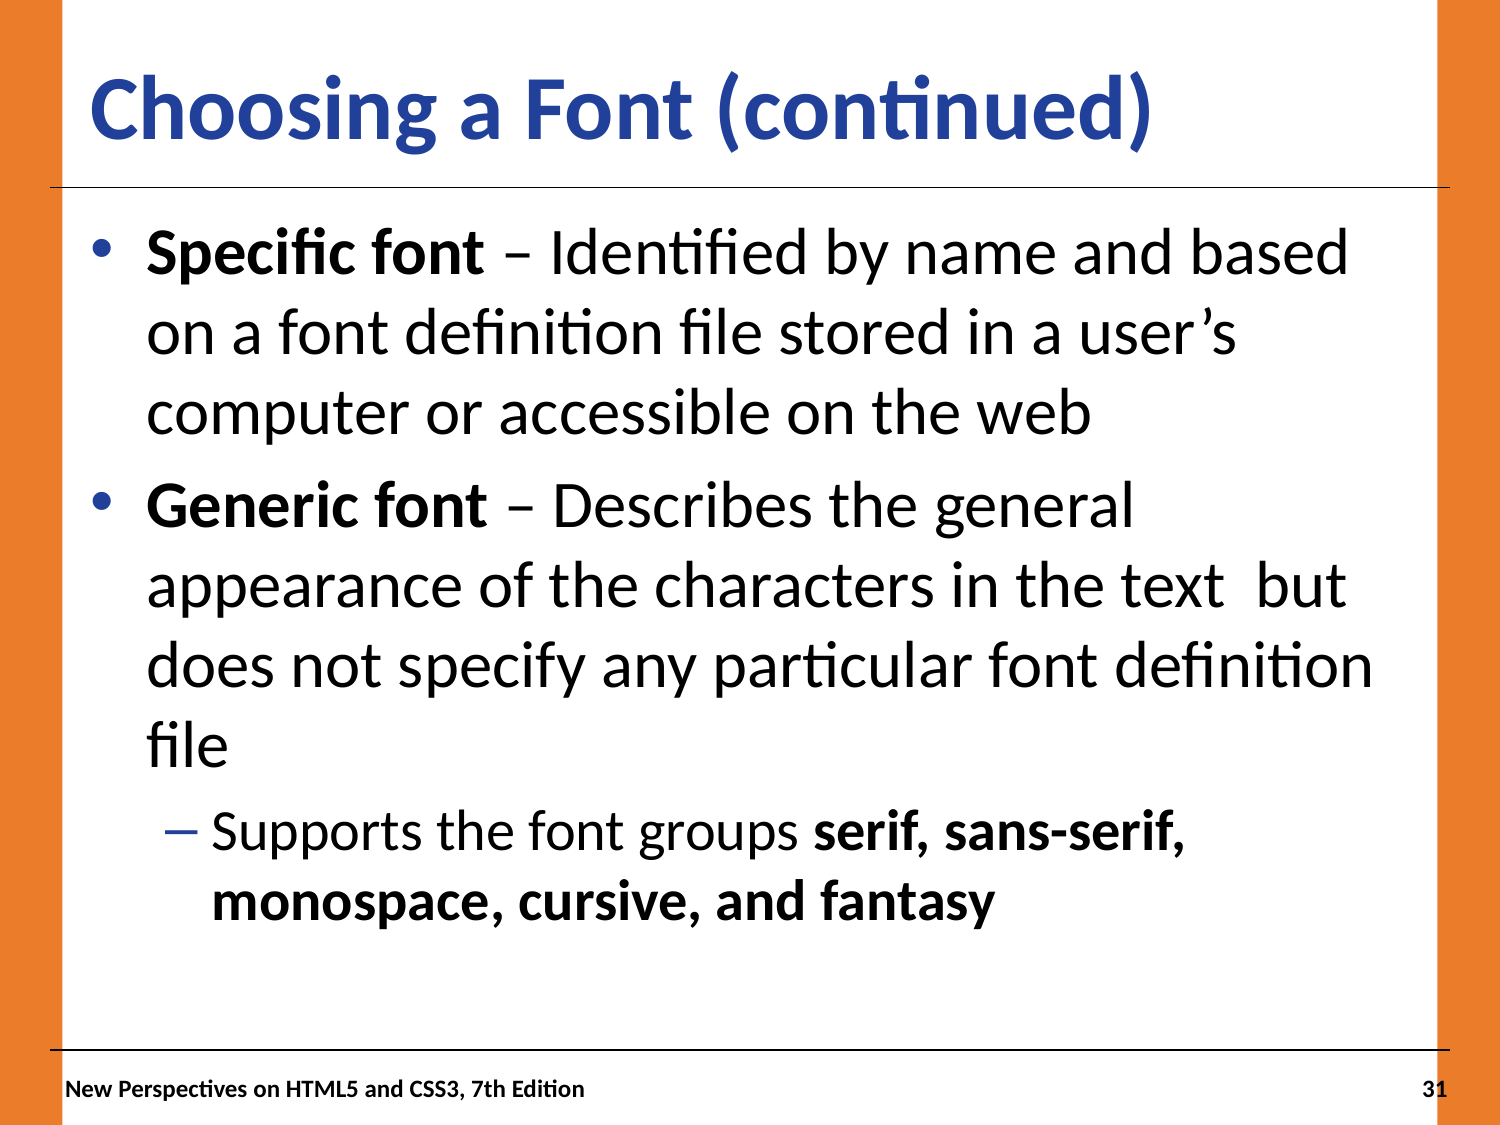

# Choosing a Font (continued)
Specific font – Identified by name and based on a font definition file stored in a user’s computer or accessible on the web
Generic font – Describes the general appearance of the characters in the text  but does not specify any particular font definition file
Supports the font groups serif, sans-serif, monospace, cursive, and fantasy
New Perspectives on HTML5 and CSS3, 7th Edition
31